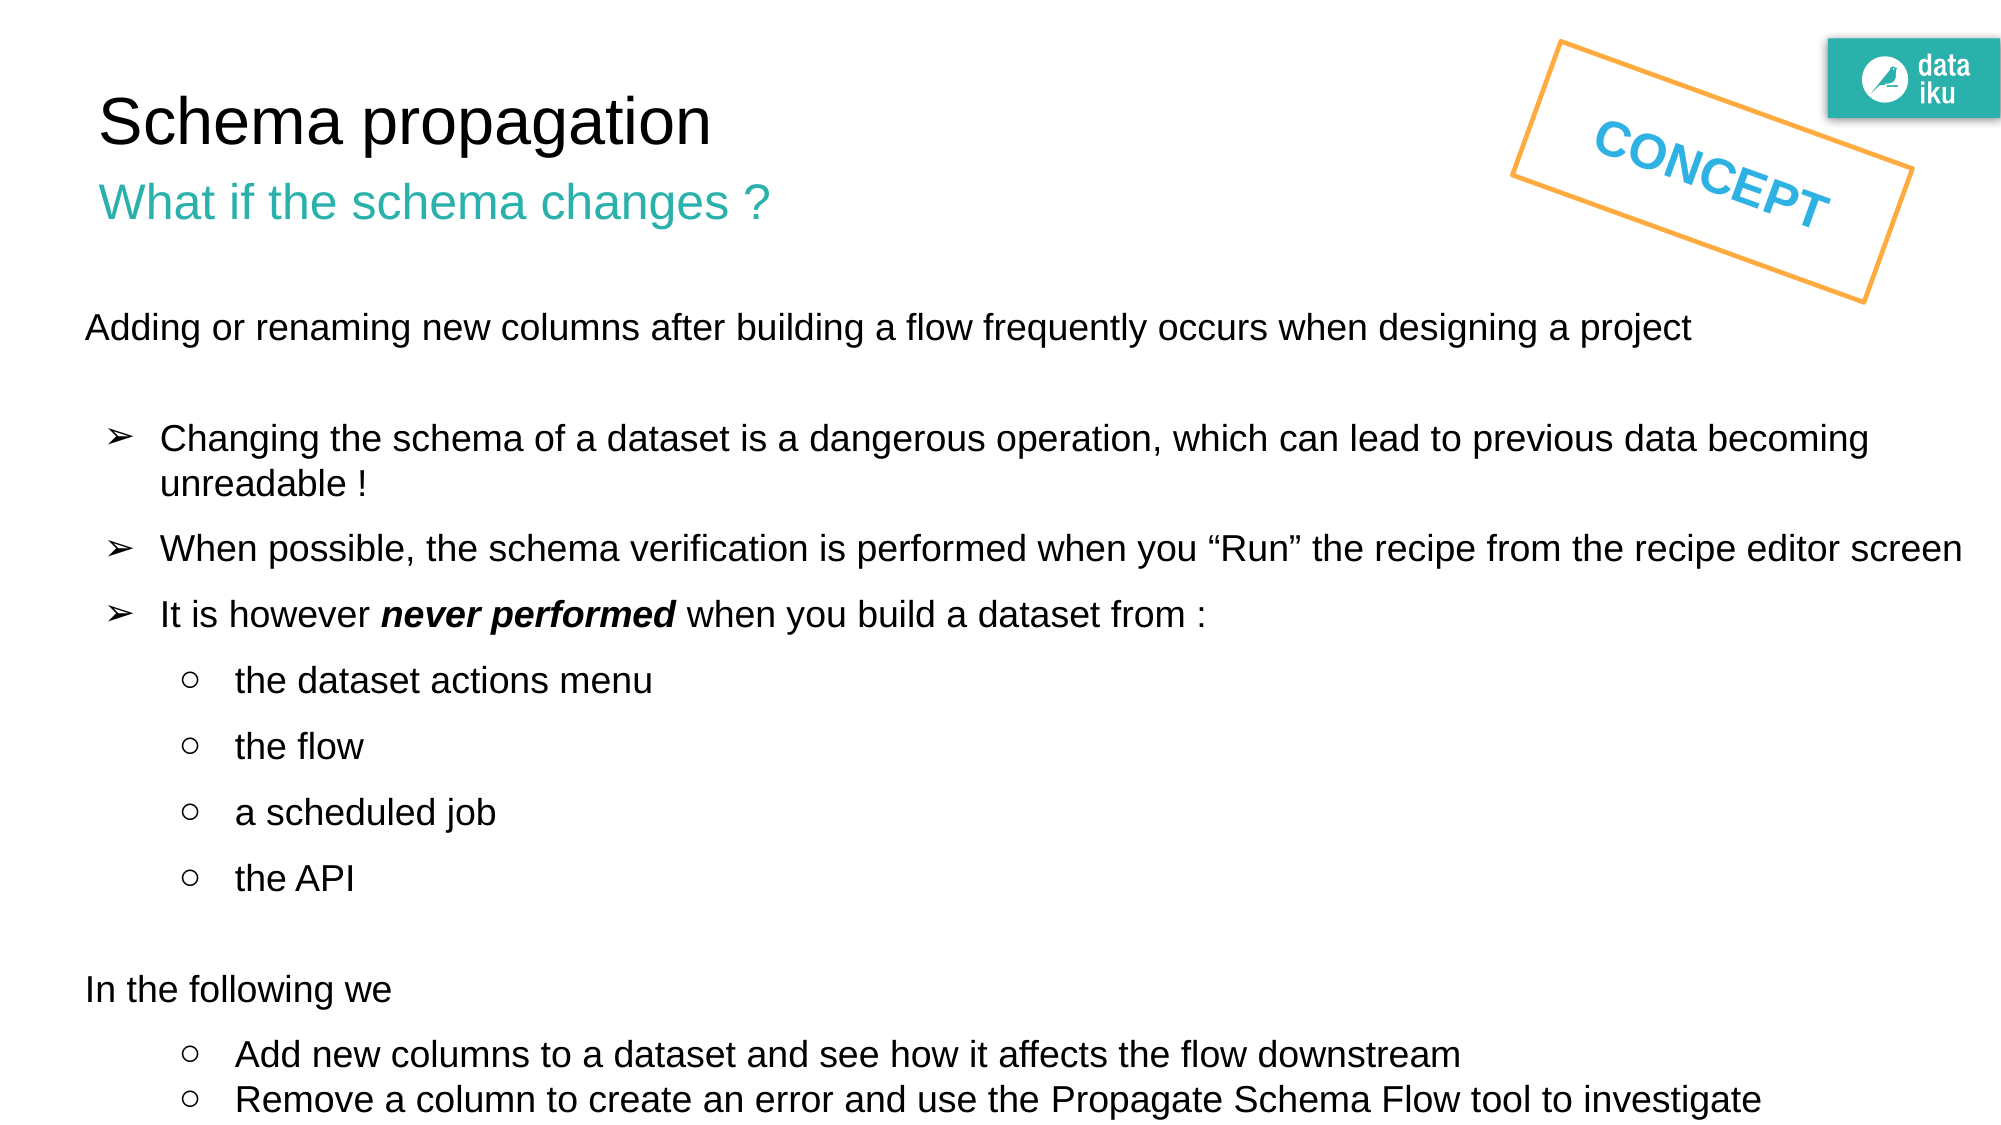

# Schema propagation
CONCEPT
What if the schema changes ?
Adding or renaming new columns after building a flow frequently occurs when designing a project
Changing the schema of a dataset is a dangerous operation, which can lead to previous data becoming unreadable !
When possible, the schema verification is performed when you “Run” the recipe from the recipe editor screen
It is however never performed when you build a dataset from :
the dataset actions menu
the flow
a scheduled job
the API
In the following we
Add new columns to a dataset and see how it affects the flow downstream
Remove a column to create an error and use the Propagate Schema Flow tool to investigate